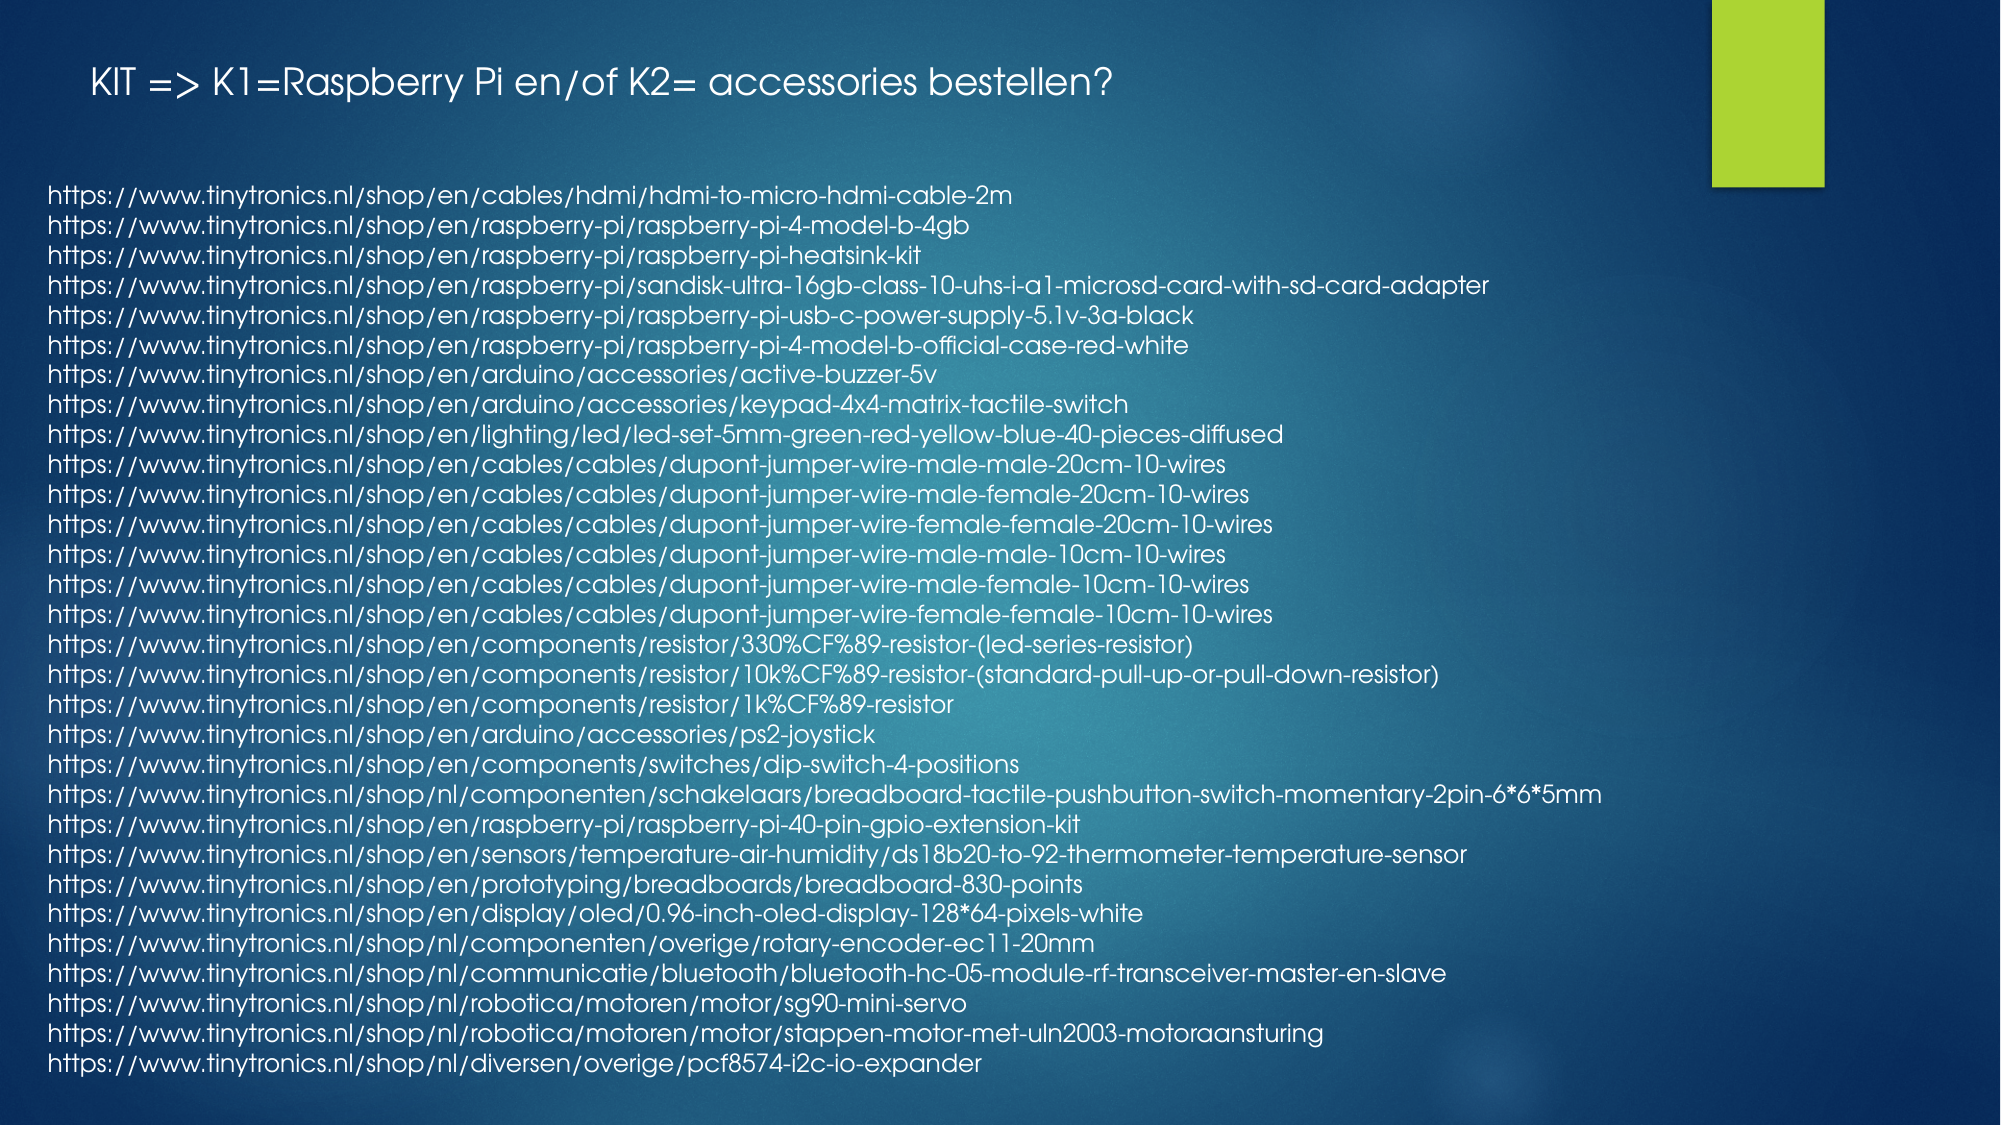

KIT => K1=Raspberry Pi en/of K2= accessories bestellen?
https://www.tinytronics.nl/shop/en/cables/hdmi/hdmi-to-micro-hdmi-cable-2m
https://www.tinytronics.nl/shop/en/raspberry-pi/raspberry-pi-4-model-b-4gb
https://www.tinytronics.nl/shop/en/raspberry-pi/raspberry-pi-heatsink-kit
https://www.tinytronics.nl/shop/en/raspberry-pi/sandisk-ultra-16gb-class-10-uhs-i-a1-microsd-card-with-sd-card-adapter
https://www.tinytronics.nl/shop/en/raspberry-pi/raspberry-pi-usb-c-power-supply-5.1v-3a-black
https://www.tinytronics.nl/shop/en/raspberry-pi/raspberry-pi-4-model-b-official-case-red-white
https://www.tinytronics.nl/shop/en/arduino/accessories/active-buzzer-5v
https://www.tinytronics.nl/shop/en/arduino/accessories/keypad-4x4-matrix-tactile-switch
https://www.tinytronics.nl/shop/en/lighting/led/led-set-5mm-green-red-yellow-blue-40-pieces-diffused
https://www.tinytronics.nl/shop/en/cables/cables/dupont-jumper-wire-male-male-20cm-10-wires
https://www.tinytronics.nl/shop/en/cables/cables/dupont-jumper-wire-male-female-20cm-10-wires
https://www.tinytronics.nl/shop/en/cables/cables/dupont-jumper-wire-female-female-20cm-10-wires
https://www.tinytronics.nl/shop/en/cables/cables/dupont-jumper-wire-male-male-10cm-10-wires
https://www.tinytronics.nl/shop/en/cables/cables/dupont-jumper-wire-male-female-10cm-10-wires
https://www.tinytronics.nl/shop/en/cables/cables/dupont-jumper-wire-female-female-10cm-10-wires
https://www.tinytronics.nl/shop/en/components/resistor/330%CF%89-resistor-(led-series-resistor)
https://www.tinytronics.nl/shop/en/components/resistor/10k%CF%89-resistor-(standard-pull-up-or-pull-down-resistor)
https://www.tinytronics.nl/shop/en/components/resistor/1k%CF%89-resistor
https://www.tinytronics.nl/shop/en/arduino/accessories/ps2-joystick
https://www.tinytronics.nl/shop/en/components/switches/dip-switch-4-positions
https://www.tinytronics.nl/shop/nl/componenten/schakelaars/breadboard-tactile-pushbutton-switch-momentary-2pin-6*6*5mm
https://www.tinytronics.nl/shop/en/raspberry-pi/raspberry-pi-40-pin-gpio-extension-kit
https://www.tinytronics.nl/shop/en/sensors/temperature-air-humidity/ds18b20-to-92-thermometer-temperature-sensor
https://www.tinytronics.nl/shop/en/prototyping/breadboards/breadboard-830-points
https://www.tinytronics.nl/shop/en/display/oled/0.96-inch-oled-display-128*64-pixels-white
https://www.tinytronics.nl/shop/nl/componenten/overige/rotary-encoder-ec11-20mm
https://www.tinytronics.nl/shop/nl/communicatie/bluetooth/bluetooth-hc-05-module-rf-transceiver-master-en-slave
https://www.tinytronics.nl/shop/nl/robotica/motoren/motor/sg90-mini-servo
https://www.tinytronics.nl/shop/nl/robotica/motoren/motor/stappen-motor-met-uln2003-motoraansturing
https://www.tinytronics.nl/shop/nl/diversen/overige/pcf8574-i2c-io-expander